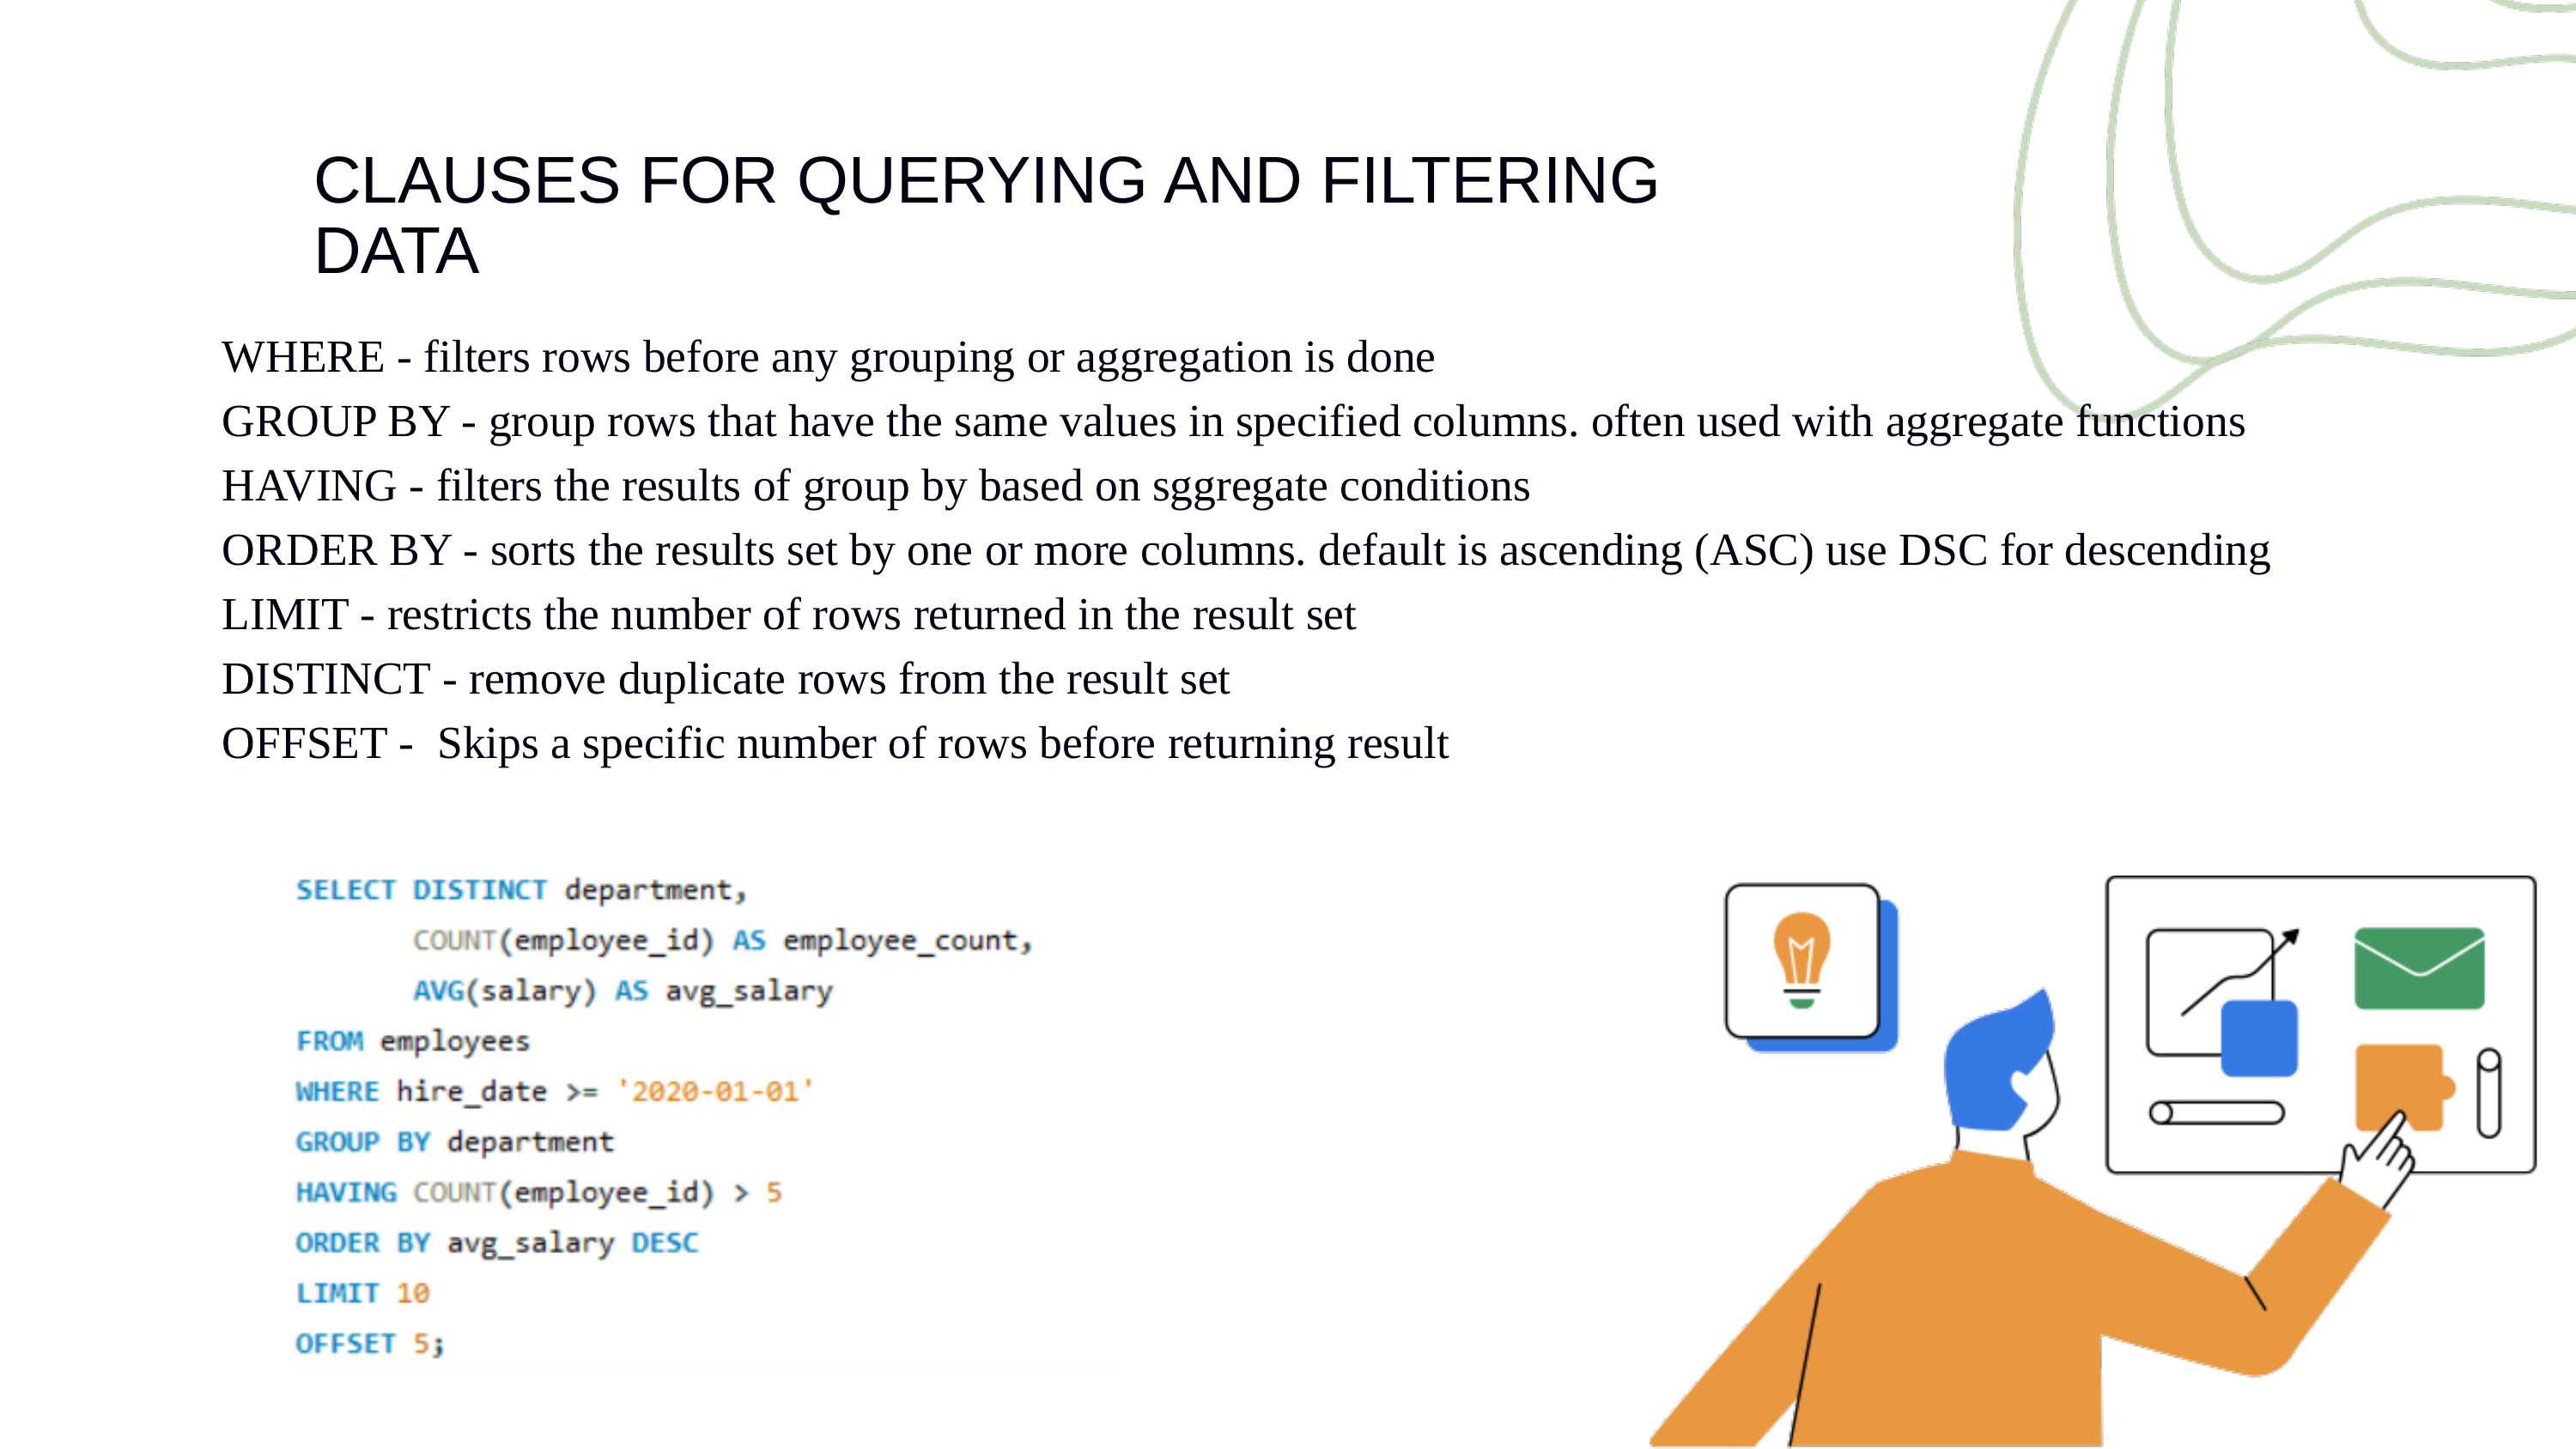

CLAUSES FOR QUERYING AND FILTERING DATA
WHERE - filters rows before any grouping or aggregation is done
GROUP BY - group rows that have the same values in specified columns. often used with aggregate functions
HAVING - filters the results of group by based on sggregate conditions
ORDER BY - sorts the results set by one or more columns. default is ascending (ASC) use DSC for descending
LIMIT - restricts the number of rows returned in the result set
DISTINCT - remove duplicate rows from the result set
OFFSET -  Skips a specific number of rows before returning result